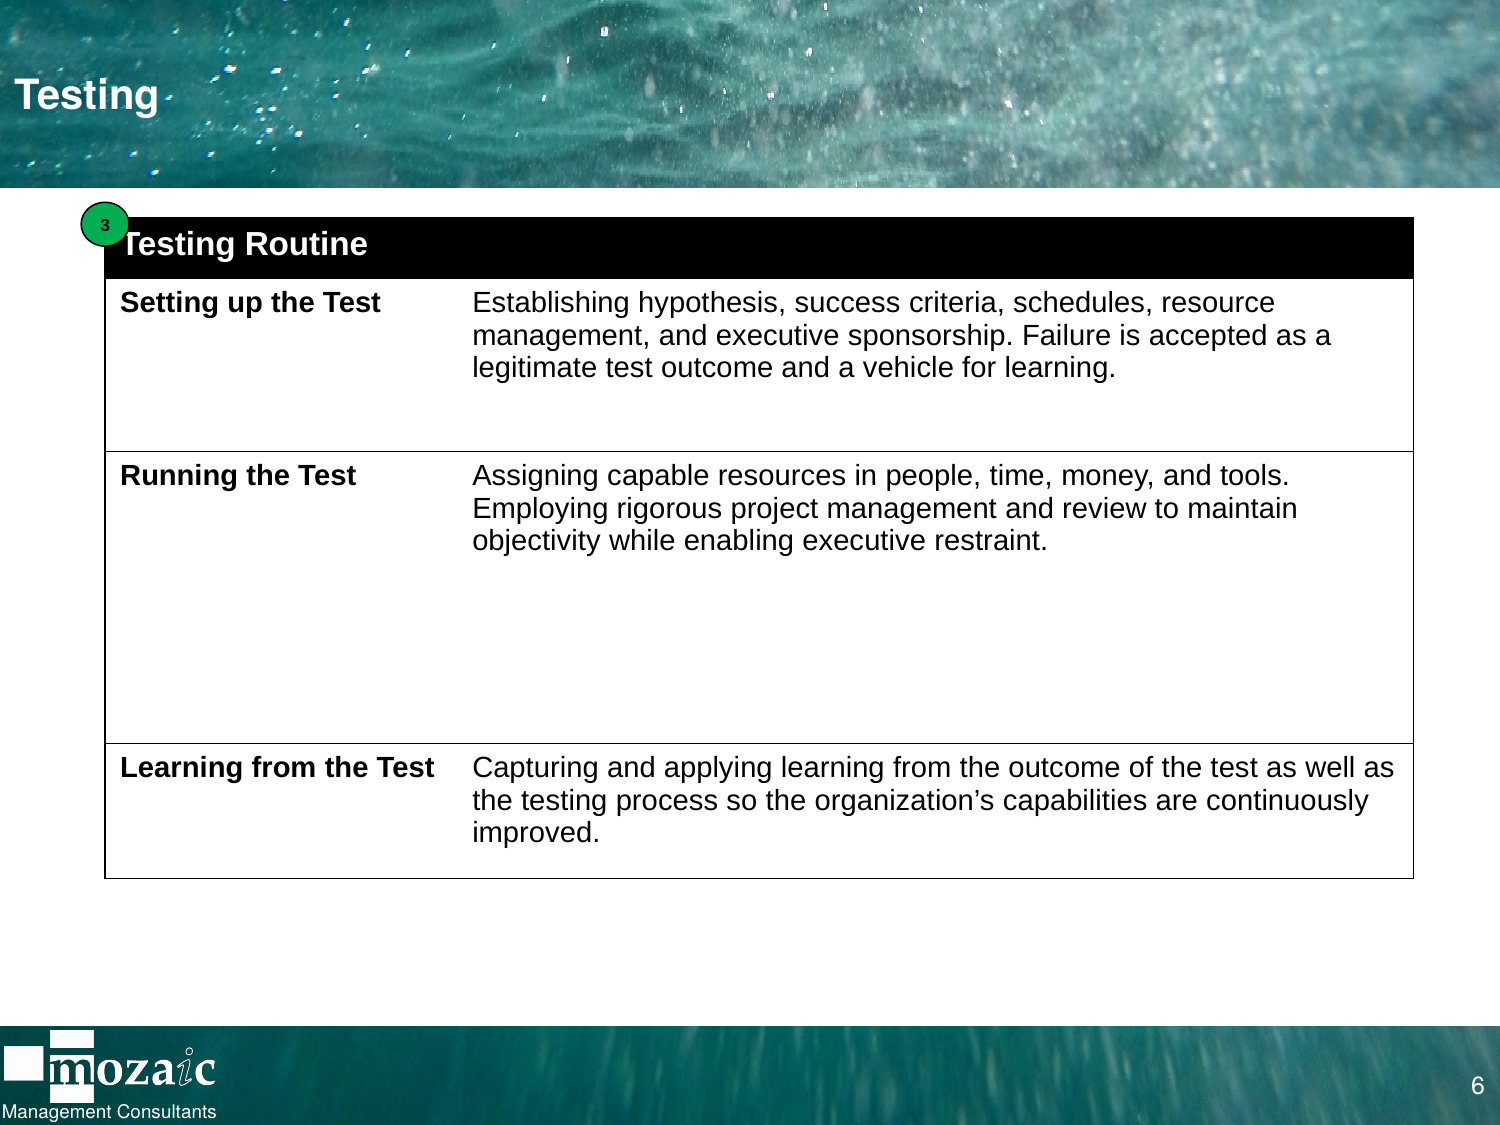

# Testing
3
| Testing Routine |  |
| --- | --- |
| Setting up the Test | Establishing hypothesis, success criteria, schedules, resource management, and executive sponsorship. Failure is accepted as a legitimate test outcome and a vehicle for learning. |
| Running the Test | Assigning capable resources in people, time, money, and tools. Employing rigorous project management and review to maintain objectivity while enabling executive restraint. |
| Learning from the Test | Capturing and applying learning from the outcome of the test as well as the testing process so the organization’s capabilities are continuously improved. |
6